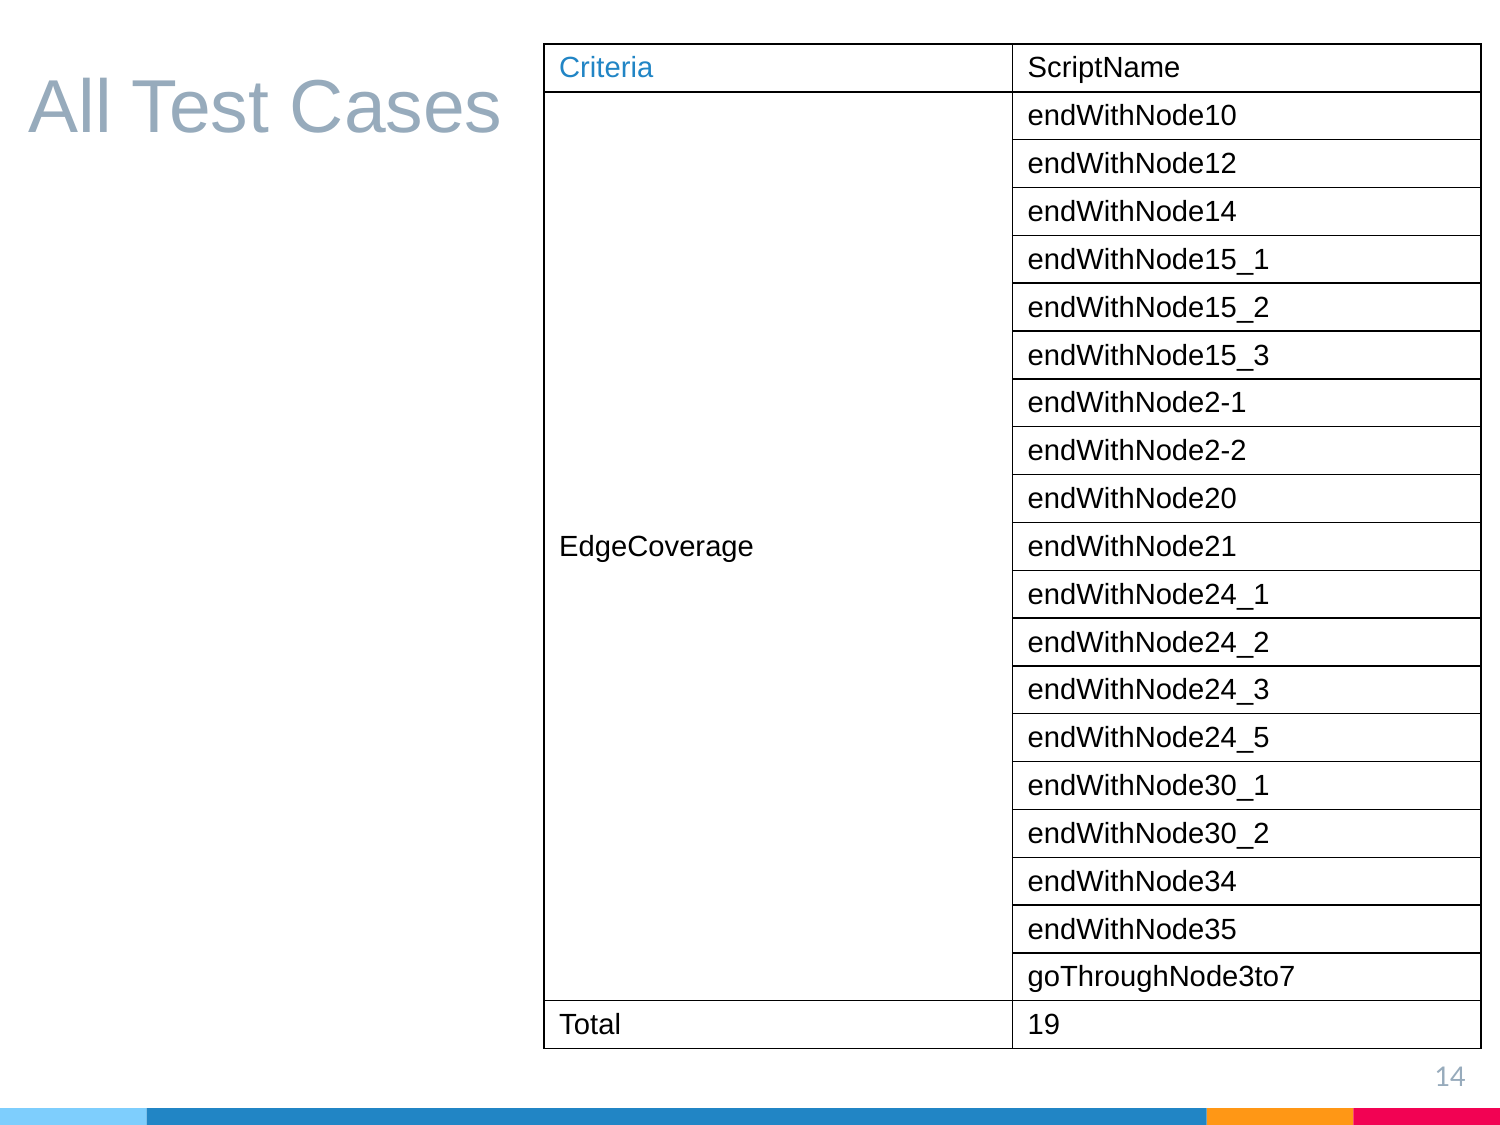

# All Test Cases
| Criteria | ScriptName |
| --- | --- |
| EdgeCoverage | endWithNode10 |
|  | endWithNode12 |
|  | endWithNode14 |
|  | endWithNode15\_1 |
|  | endWithNode15\_2 |
|  | endWithNode15\_3 |
|  | endWithNode2-1 |
|  | endWithNode2-2 |
|  | endWithNode20 |
|  | endWithNode21 |
|  | endWithNode24\_1 |
|  | endWithNode24\_2 |
|  | endWithNode24\_3 |
|  | endWithNode24\_5 |
|  | endWithNode30\_1 |
|  | endWithNode30\_2 |
|  | endWithNode34 |
|  | endWithNode35 |
|  | goThroughNode3to7 |
| Total | 19 |
14